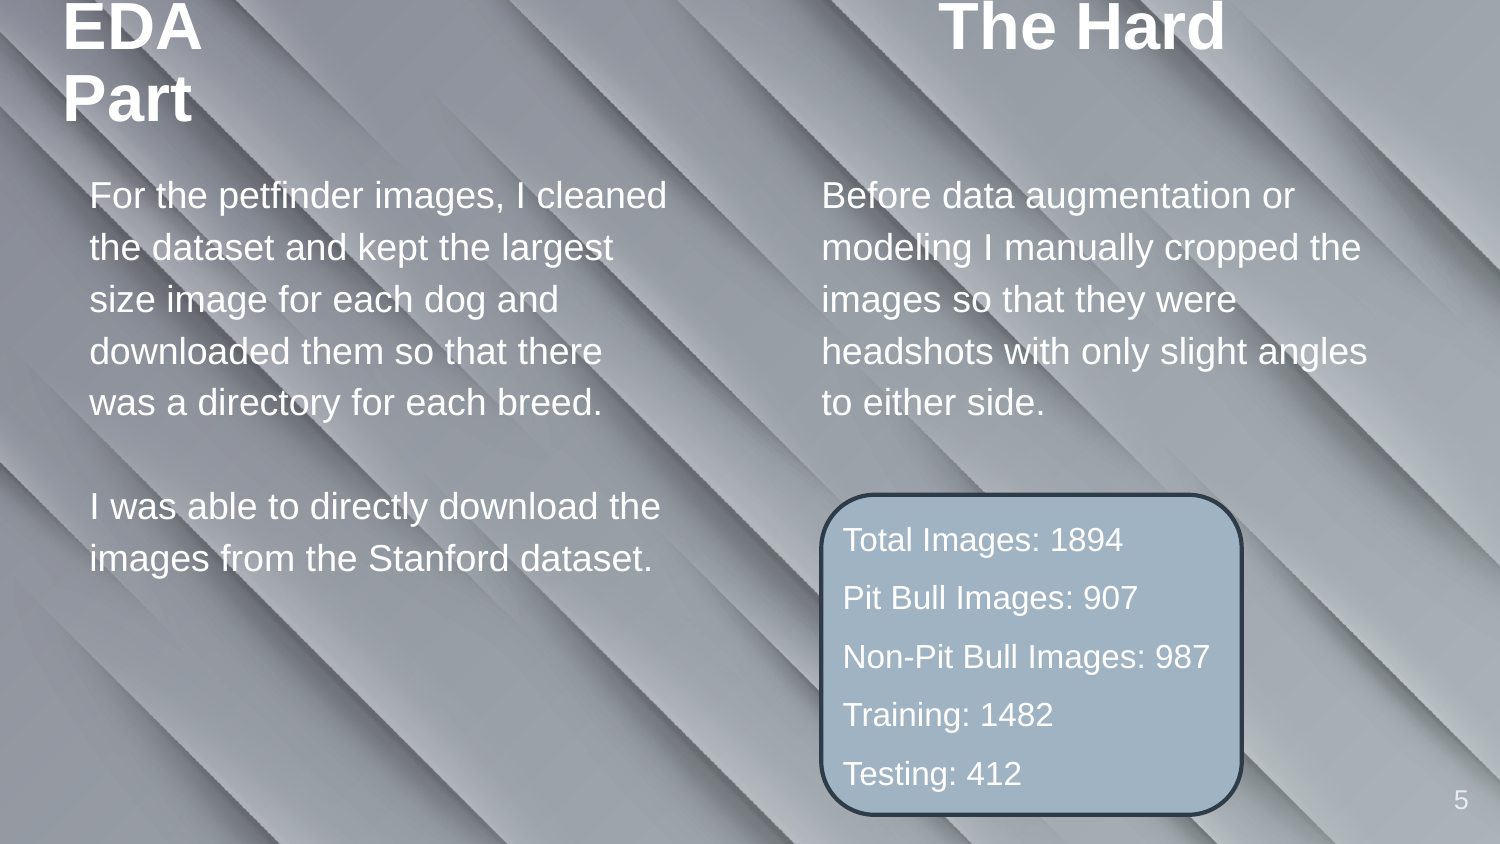

EDA                                        The Hard Part
For the petfinder images, I cleaned the dataset and kept the largest size image for each dog and downloaded them so that there was a directory for each breed.

I was able to directly download the images from the Stanford dataset.
Before data augmentation or modeling I manually cropped the images so that they were headshots with only slight angles to either side.

Total Images: 1894
Pit Bull Images: 907
Non-Pit Bull Images: 987
Training: 1482
Testing: 412
5